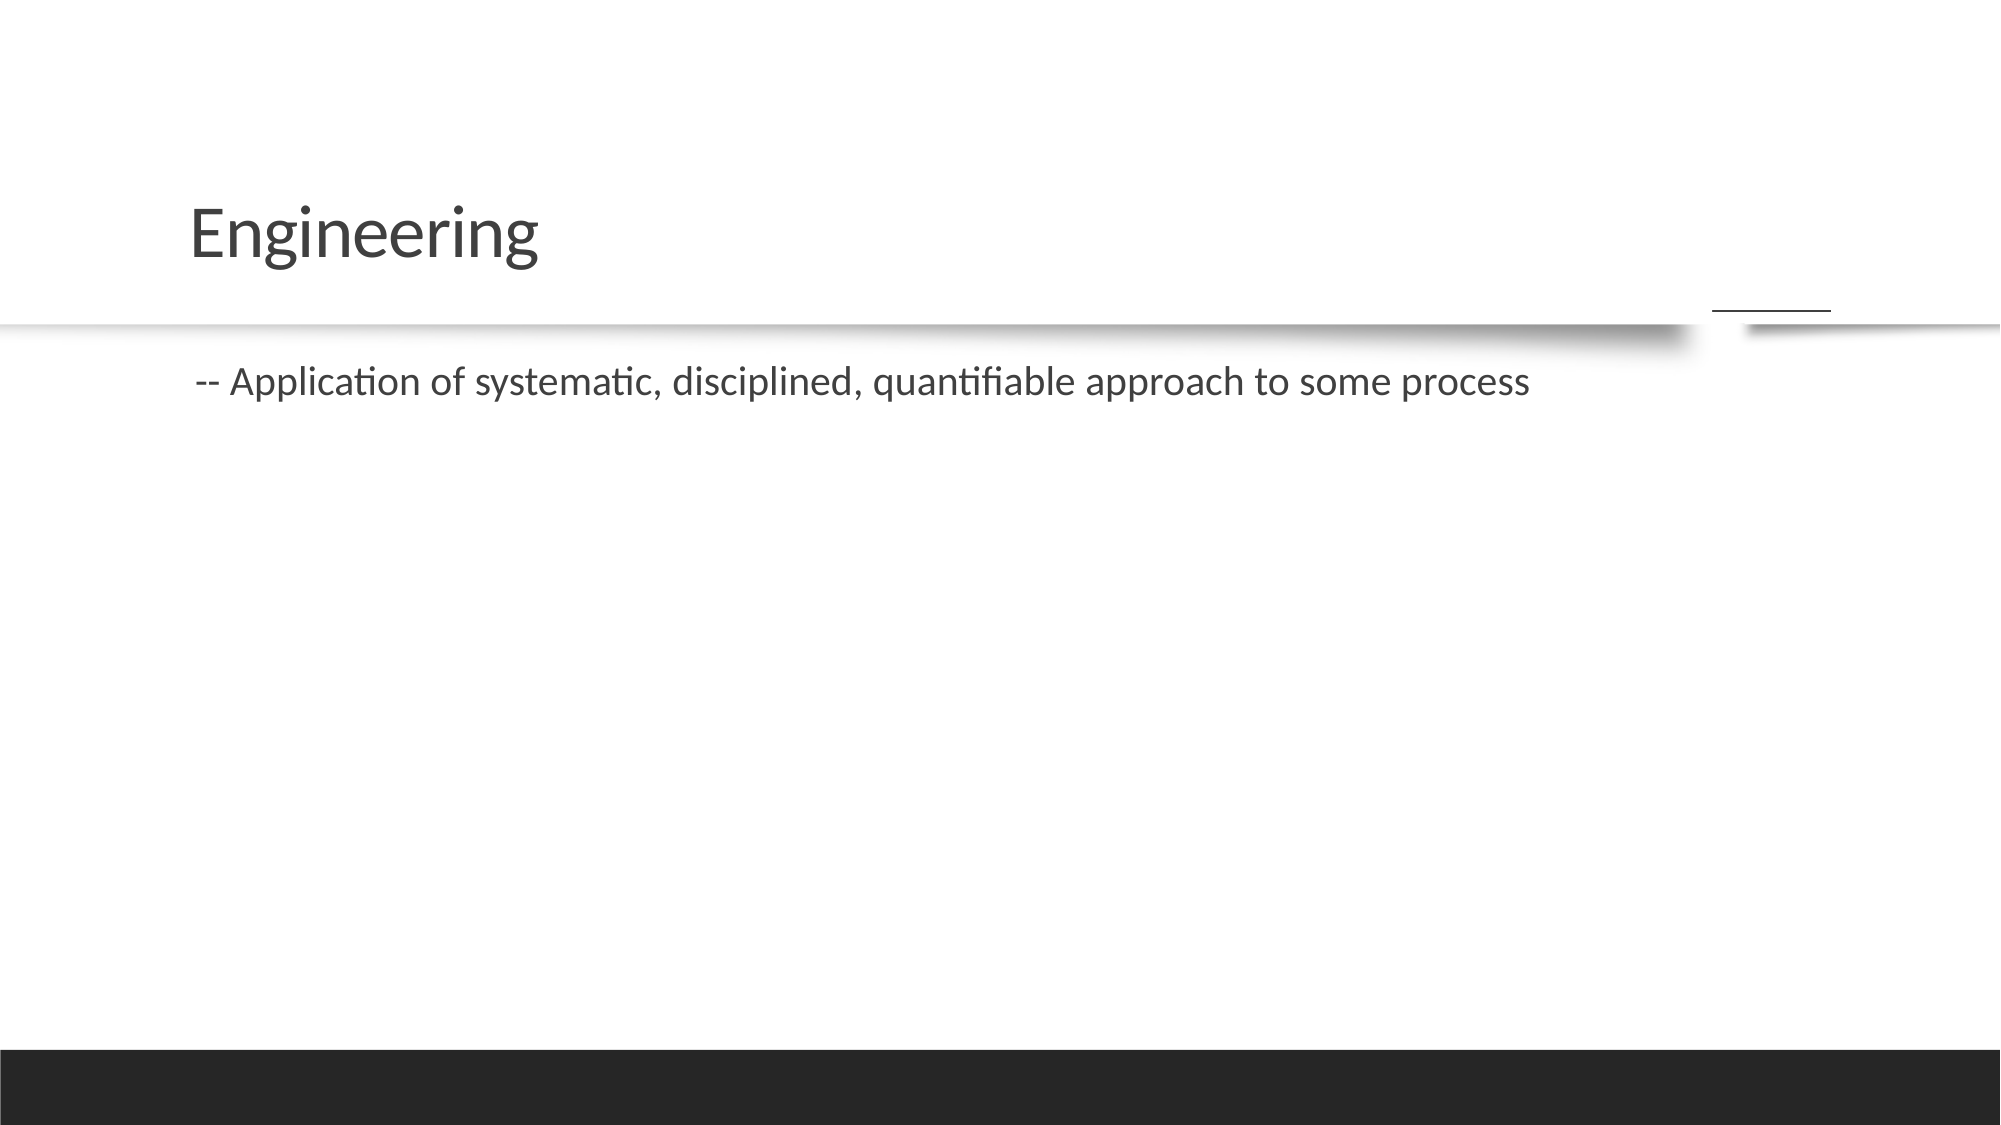

# Engineering
-- Application of systematic, disciplined, quantifiable approach to some process